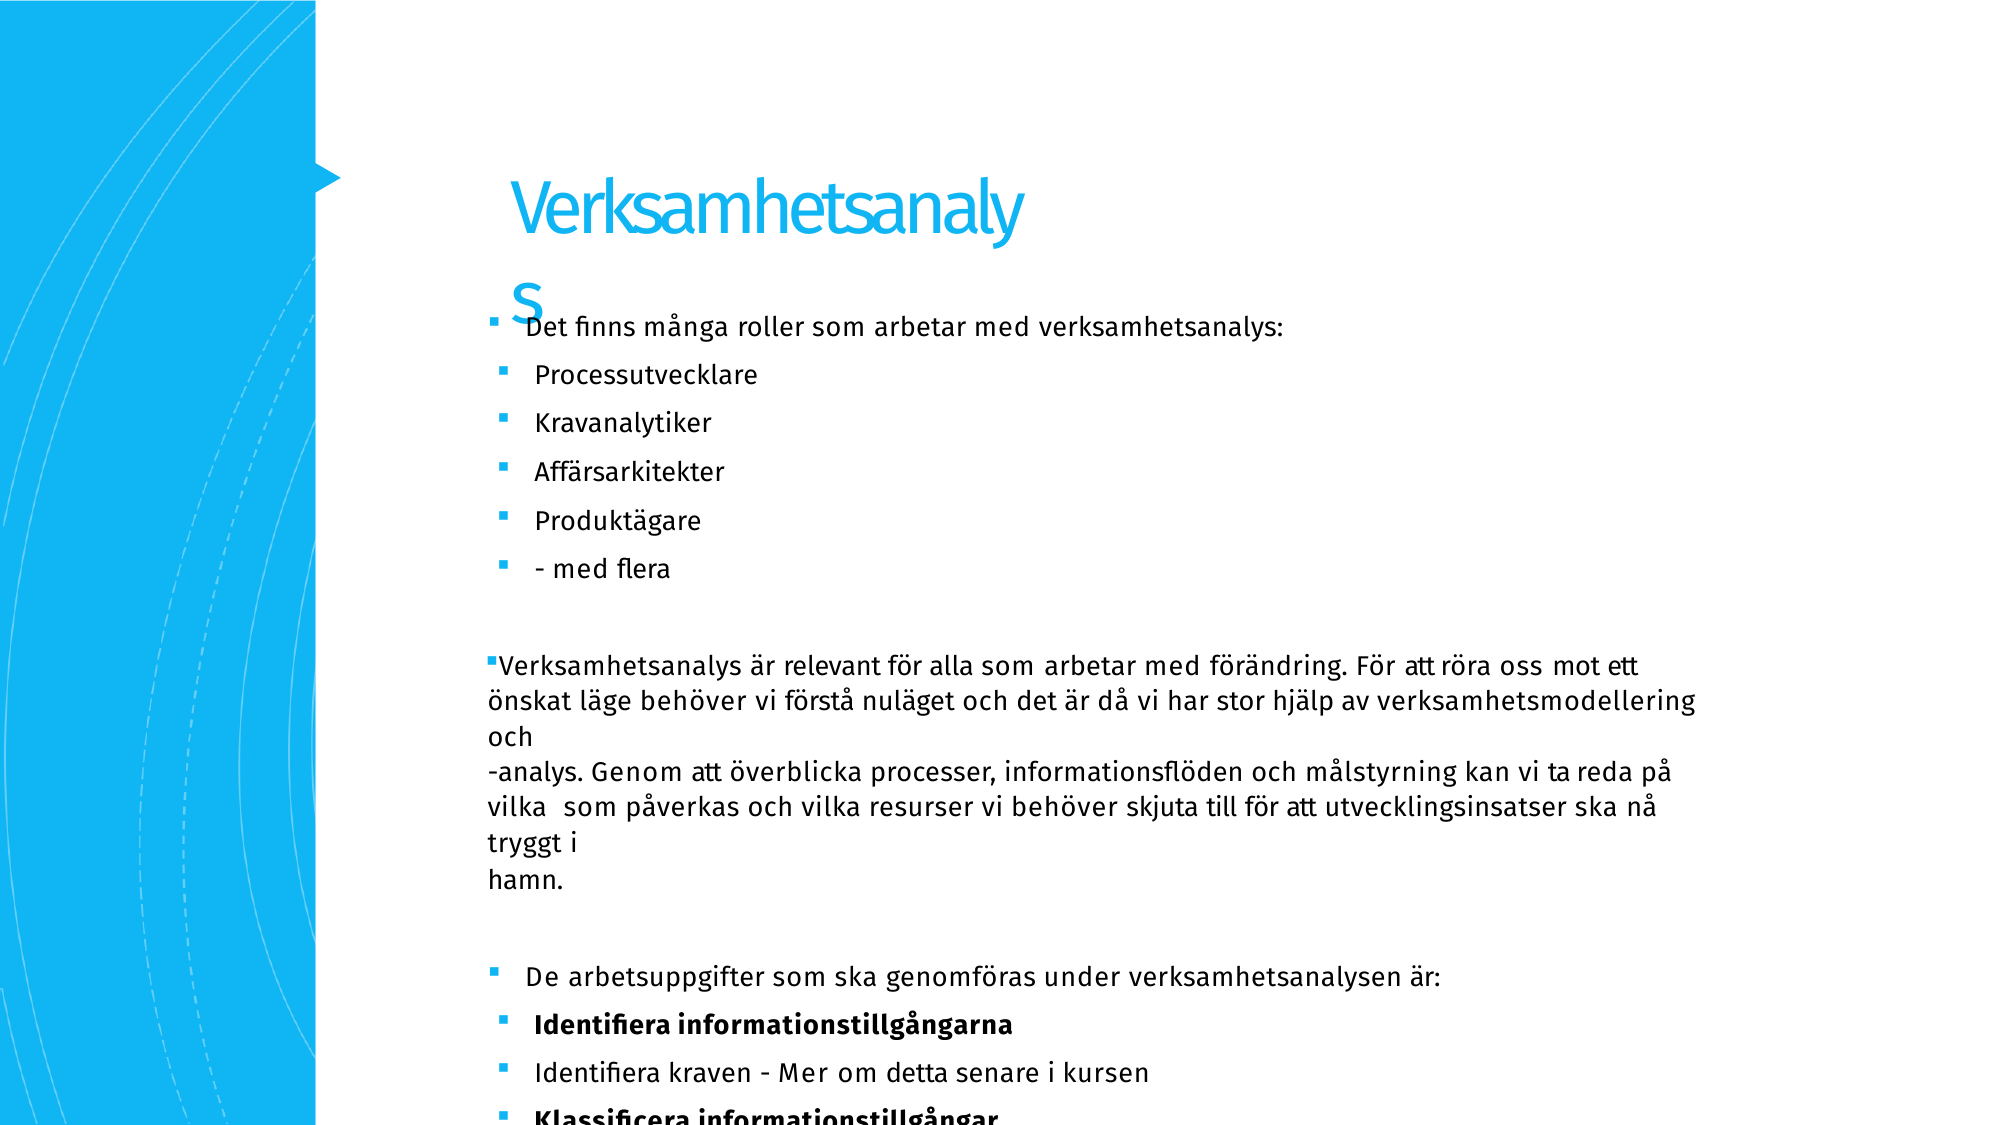

# Verksamhetsanalys
Det finns många roller som arbetar med verksamhetsanalys:
Processutvecklare
Kravanalytiker
Affärsarkitekter
Produktägare
- med flera

Verksamhetsanalys är relevant för alla som arbetar med förändring. För att röra oss mot ett  önskat läge behöver vi förstå nuläget och det är då vi har stor hjälp av verksamhetsmodellering och
-analys. Genom att överblicka processer, informationsflöden och målstyrning kan vi ta reda på vilka  som påverkas och vilka resurser vi behöver skjuta till för att utvecklingsinsatser ska nå tryggt i
hamn.

De arbetsuppgifter som ska genomföras under verksamhetsanalysen är:
Identifiera informationstillgångarna
Identifiera kraven - Mer om detta senare i kursen
Klassificera informationstillgångar